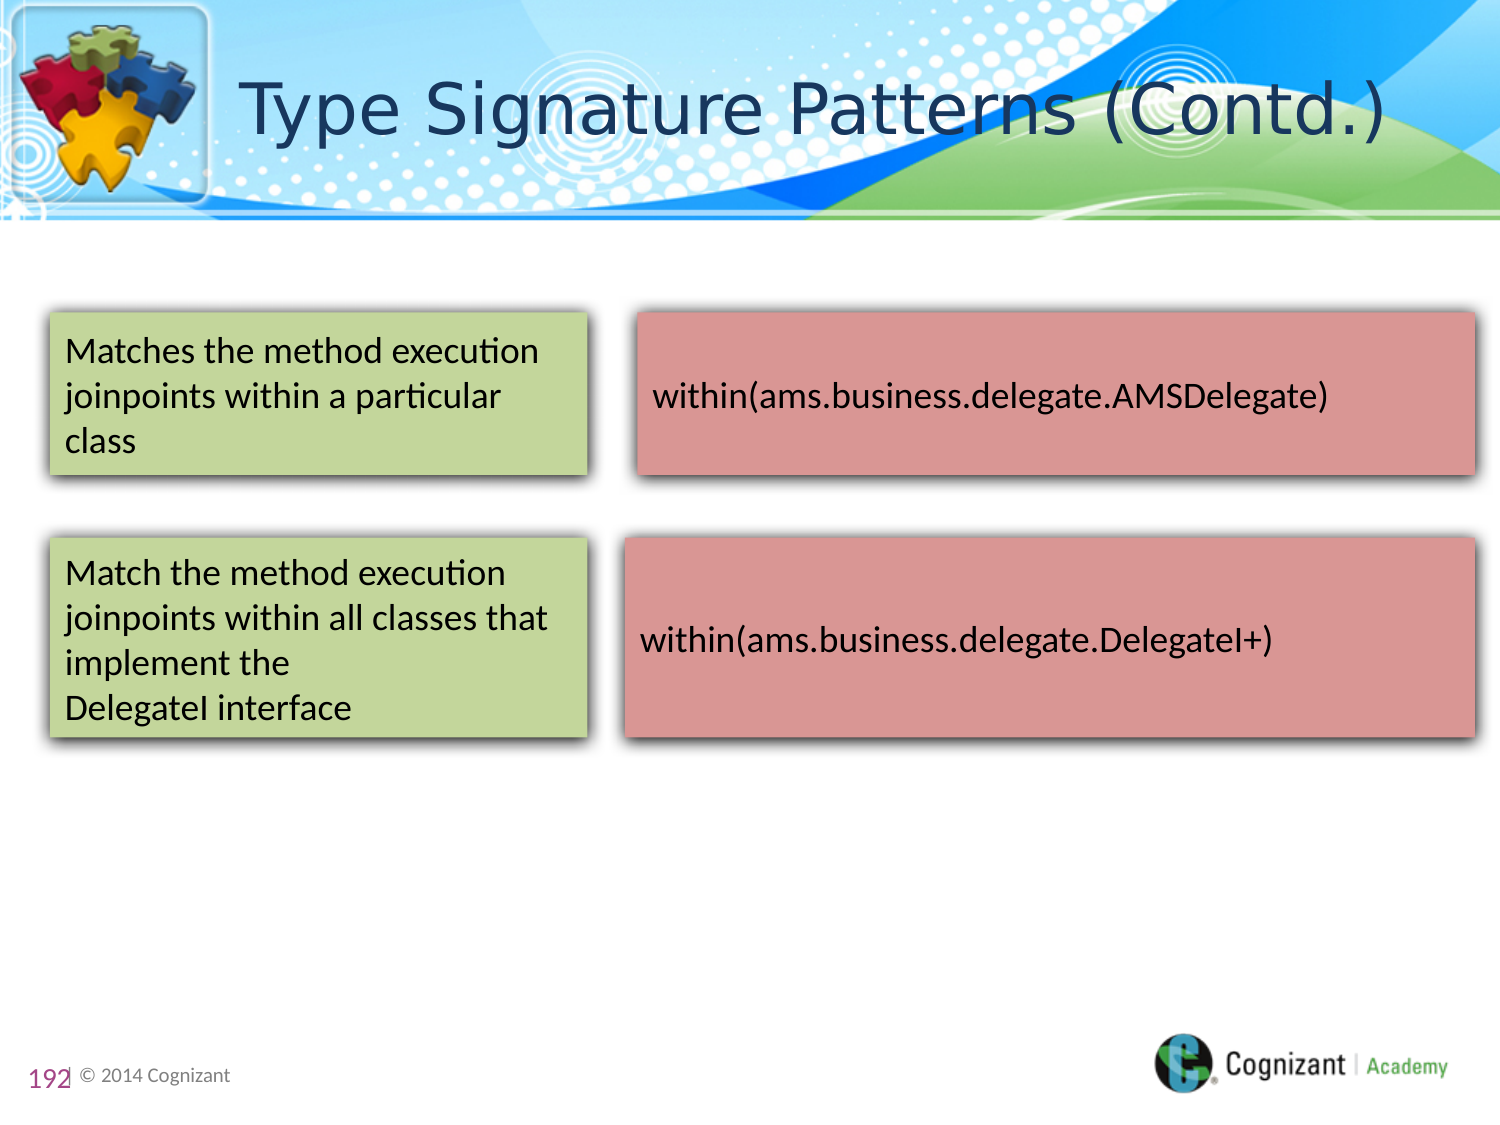

# Type Signature Patterns (Contd.)
Matches the method execution joinpoints within a particular class
within(ams.business.delegate.AMSDelegate)
Match the method execution joinpoints within all classes that implement the
DelegateI interface
within(ams.business.delegate.DelegateI+)
192